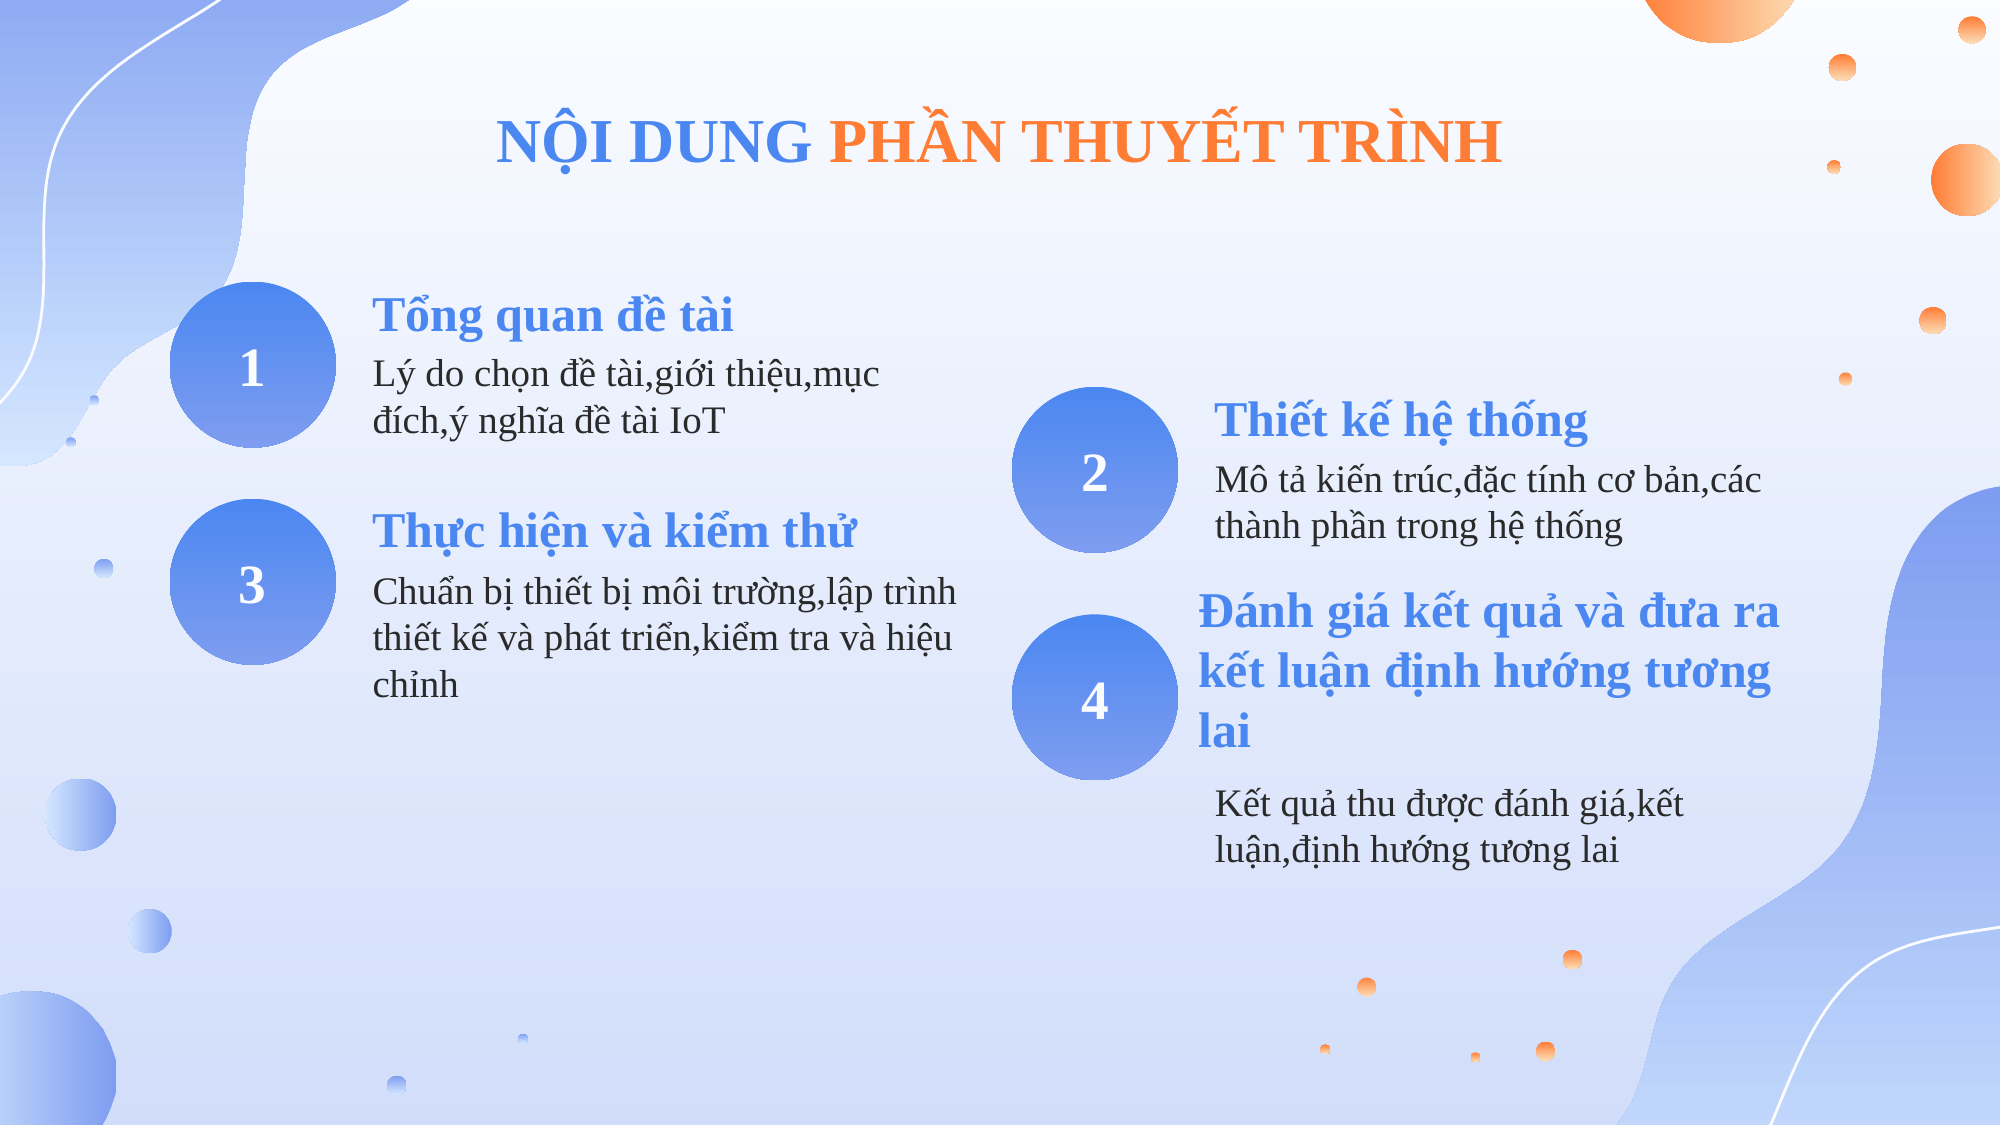

NỘI DUNG PHẦN THUYẾT TRÌNH

# Tổng quan đề tài
1
Lý do chọn đề tài,giới thiệu,mục đích,ý nghĩa đề tài IoT
Thiết kế hệ thống

2
Mô tả kiến trúc,đặc tính cơ bản,các thành phần trong hệ thống
Thực hiện và kiểm thử

3
Chuẩn bị thiết bị môi trường,lập trình thiết kế và phát triển,kiểm tra và hiệu chỉnh

4
Đánh giá kết quả và đưa ra kết luận định hướng tương lai
Kết quả thu được đánh giá,kết luận,định hướng tương lai